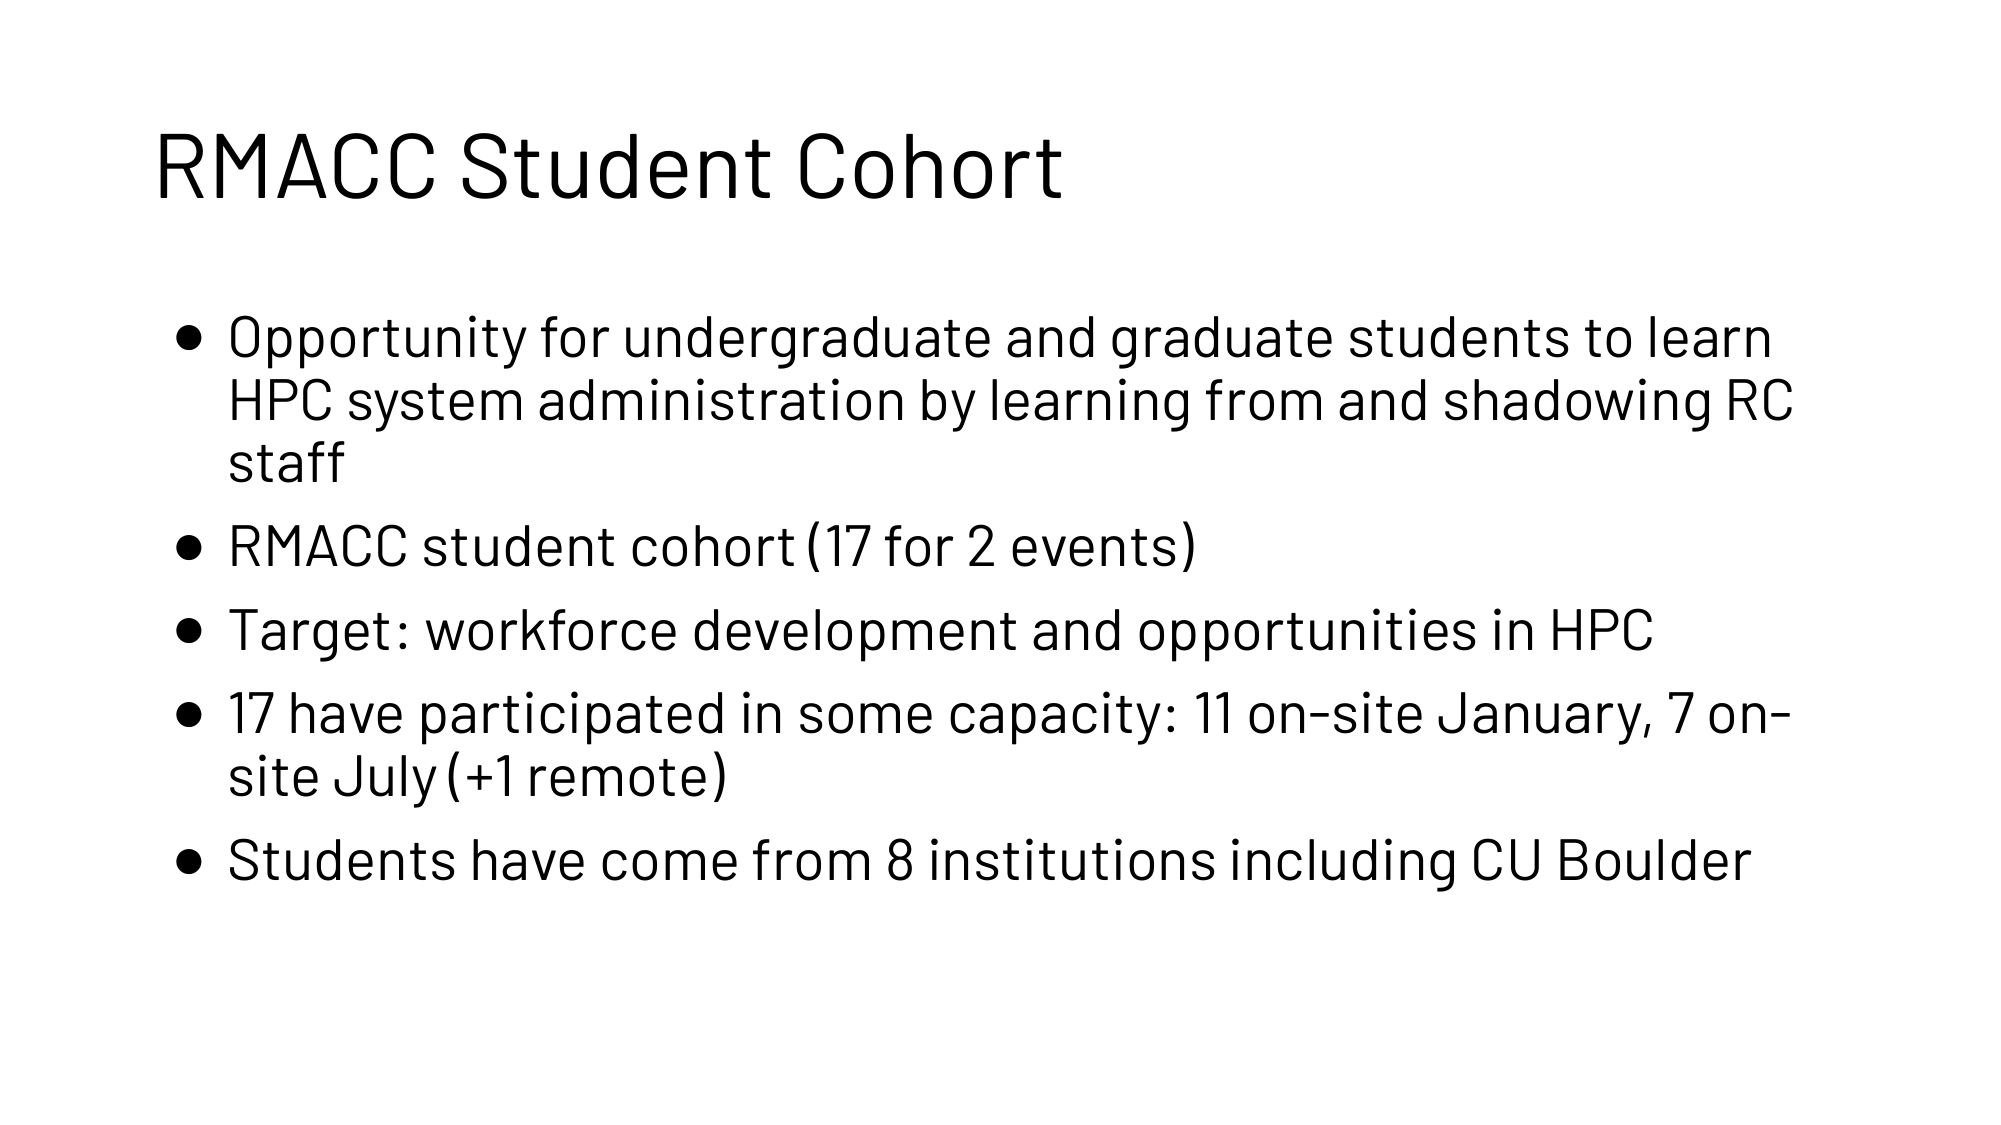

# RMACC Student Cohort
Opportunity for undergraduate and graduate students to learn HPC system administration by learning from and shadowing RC staff
RMACC student cohort (17 for 2 events)
Target: workforce development and opportunities in HPC
17 have participated in some capacity: 11 on-site January, 7 on-site July (+1 remote)
Students have come from 8 institutions including CU Boulder